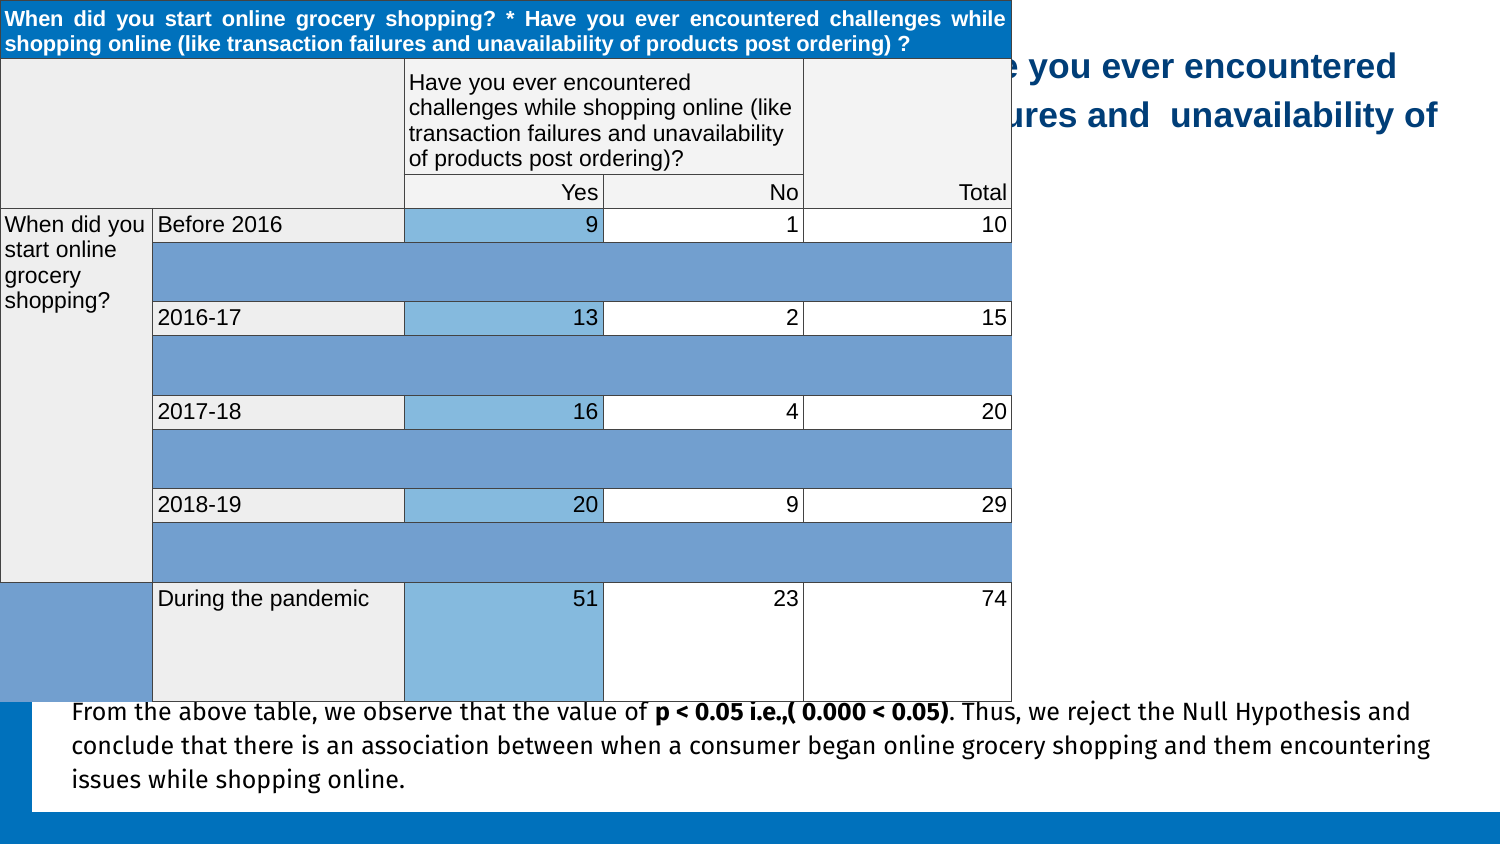

# When did you start online grocery shopping? * Have you ever encountered challenges while shopping online (like transaction failures and  unavailability of products post ordering)?

| When did you start online grocery shopping? \* Have you ever encountered challenges while shopping online (like transaction failures and unavailability of products post ordering) ? |  |  |  |  |
| --- | --- | --- | --- | --- |
|  |  | Have you ever encountered challenges while shopping online (like transaction failures and unavailability of products post ordering)? |  | Total |
|  |  | Yes | No |  |
| When did you start online grocery shopping? | Before 2016 | 9 | 1 | 10 |
|  |  |  |  |  |
|  | 2016-17 | 13 | 2 | 15 |
|  |  |  |  |  |
|  | 2017-18 | 16 | 4 | 20 |
|  |  |  |  |  |
|  | 2018-19 | 20 | 9 | 29 |
|  |  |  |  |  |
|  | During the pandemic | 51 | 23 | 74 |
|  |  |  |  |  |
|  | Not Applicable | 15 | 37 | 52 |
|  |  |  |  |  |
| Total |  | 124 | 76 | 200 |
|  |  |  |  |  |
CONCLUSION :

From the above table, we observe that the value of p < 0.05 i.e.,( 0.000 < 0.05). Thus, we reject the Null Hypothesis and conclude that there is an association between when a consumer began online grocery shopping and them encountering issues while shopping online.